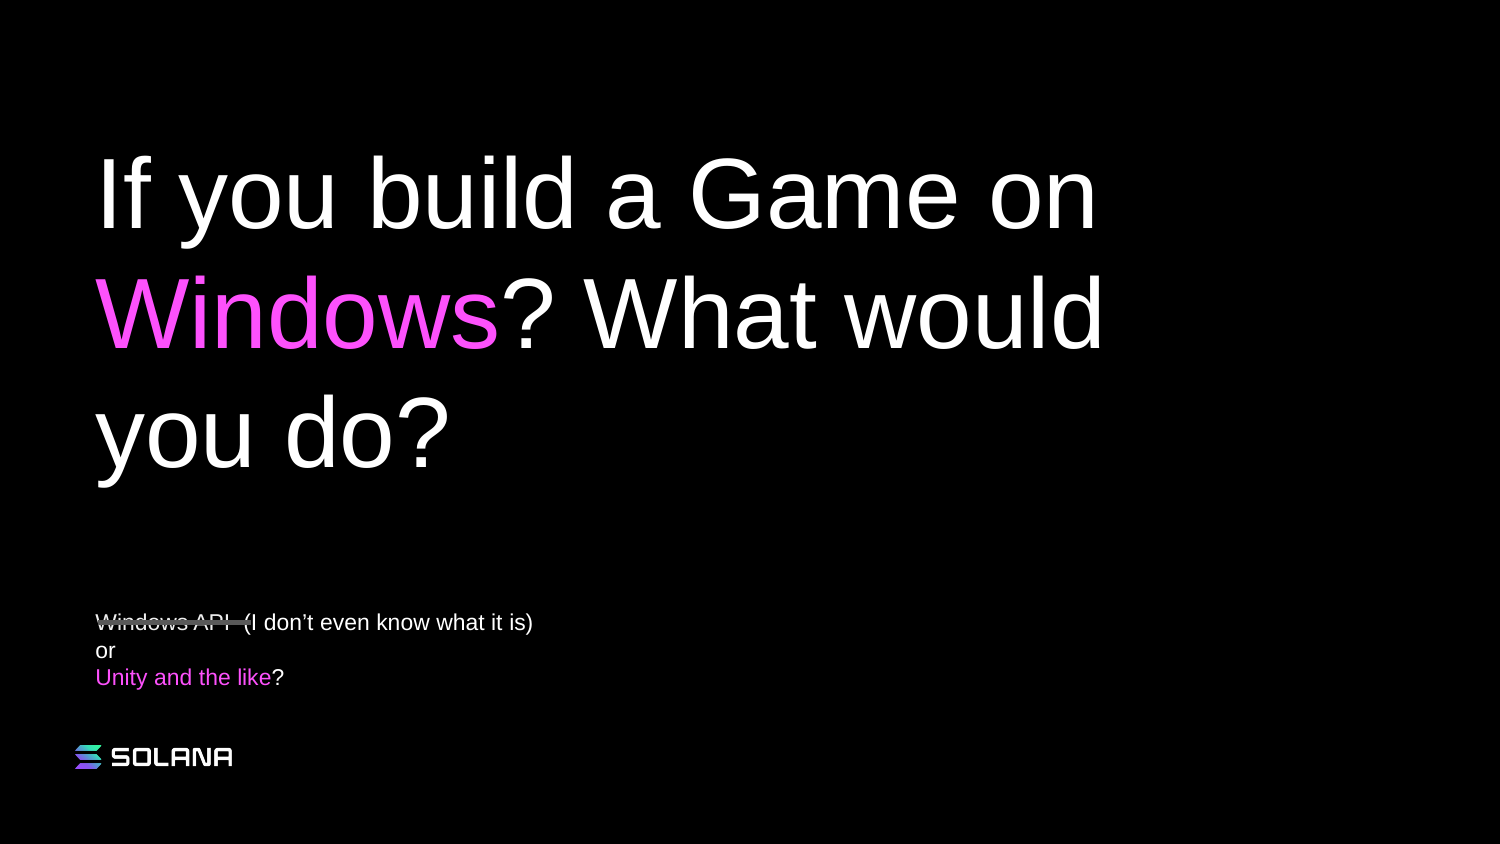

# If you build a Game on Windows? What would you do?

Windows API  (I don’t even know what it is)
or
Unity and the like?